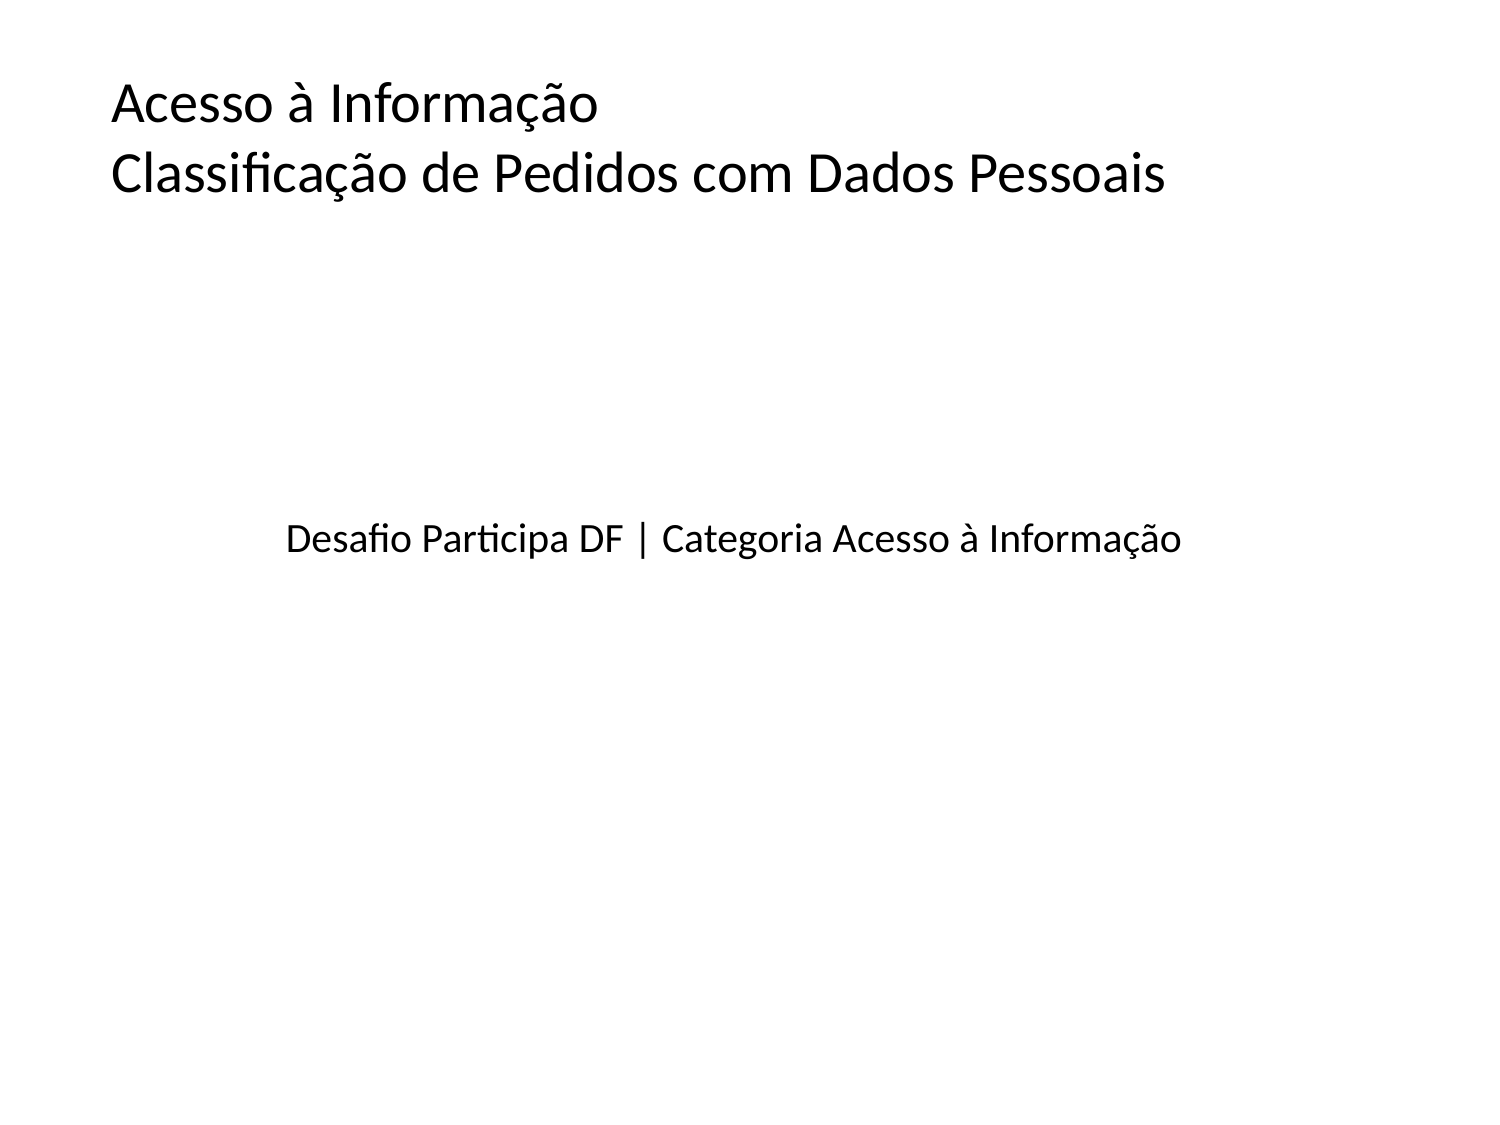

Acesso à Informação
Classificação de Pedidos com Dados Pessoais
Desafio Participa DF | Categoria Acesso à Informação